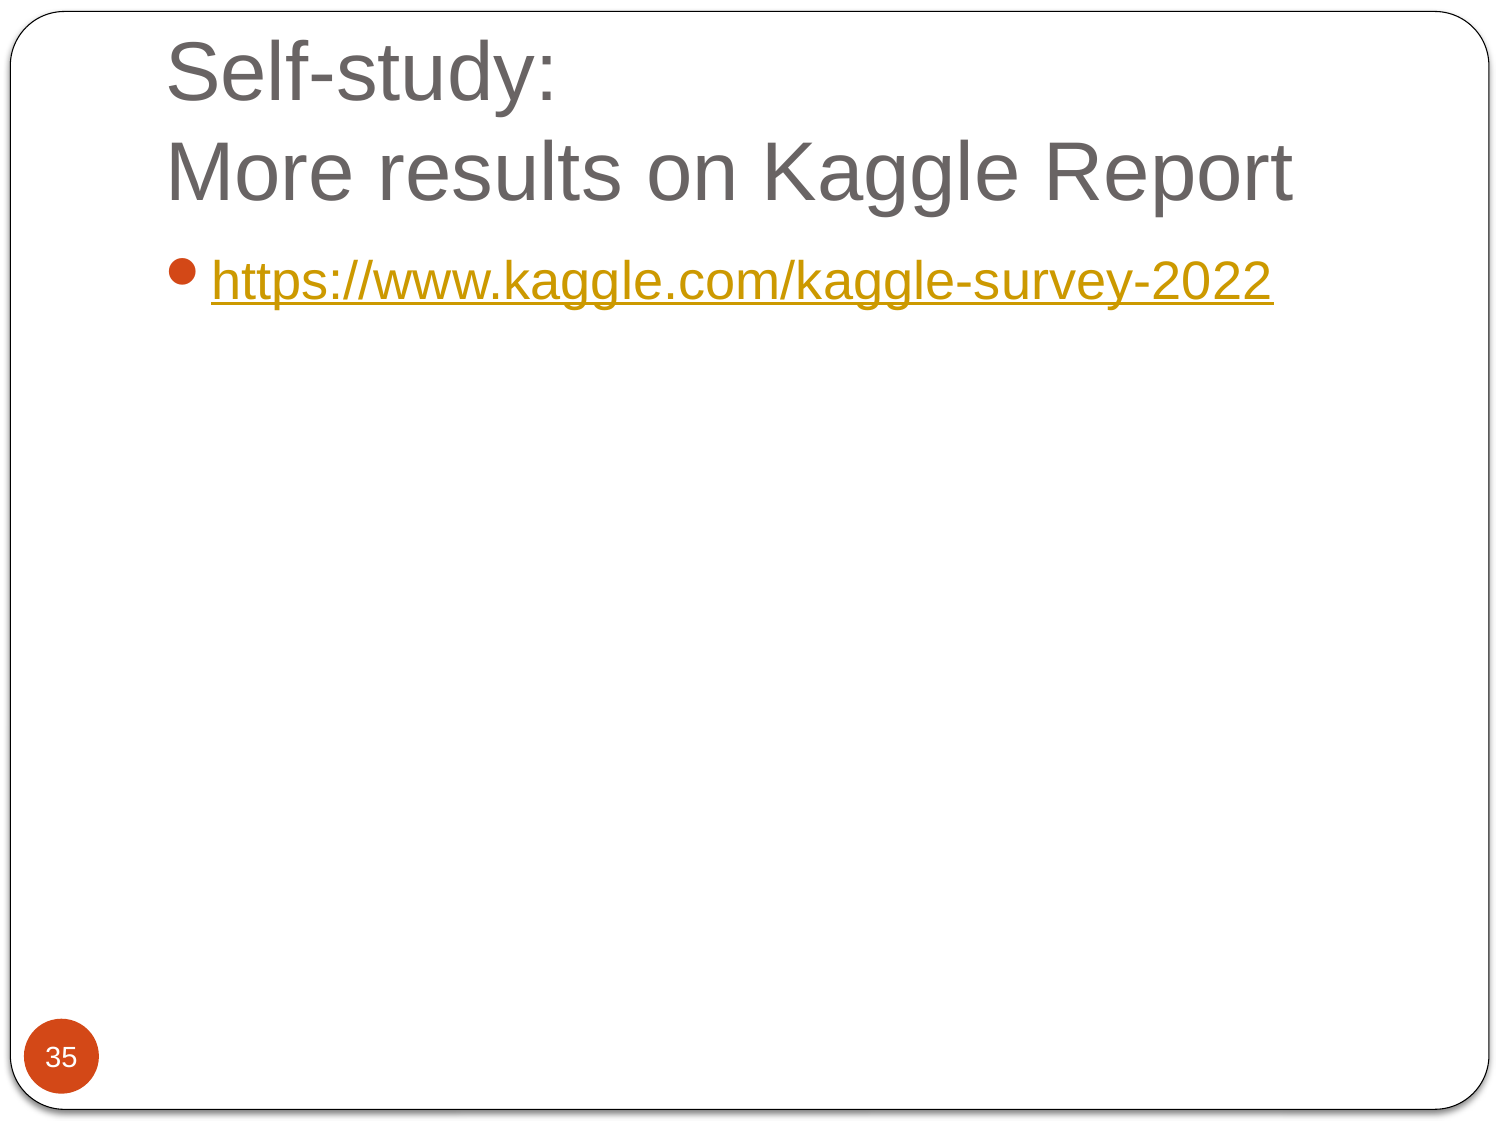

# Self-study: More results on Kaggle Report
https://www.kaggle.com/kaggle-survey-2022

35